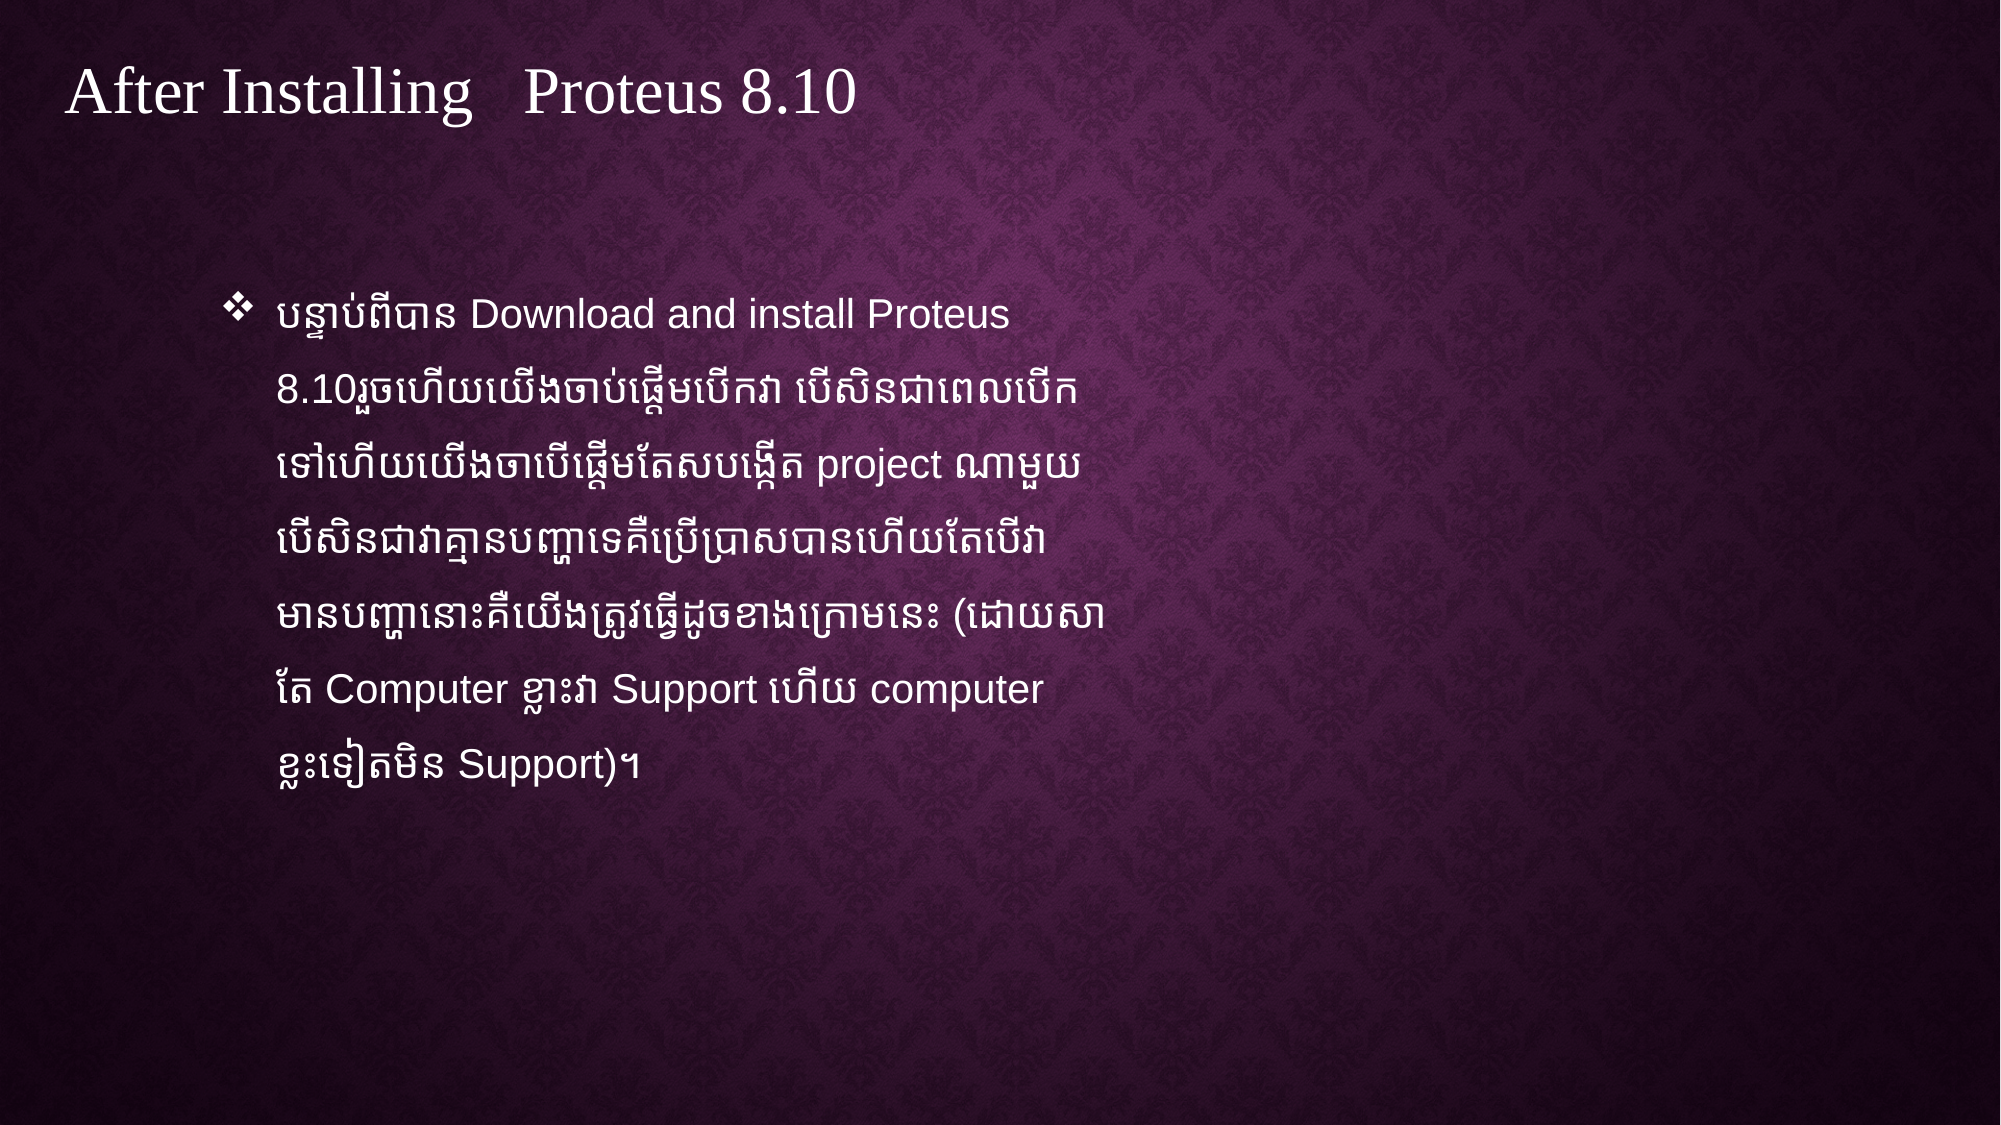

After Installing   Proteus 8.10
បន្ទាប់ពីបាន Download and install Proteus 8.10រួចហើយយើងចាប់ផ្តើមបើកវា​ បើសិនជាពេលបើកទៅហើយយើងចាបើផ្តើមតែសបង្កើត project ណាមួយបើសិនជាវាគ្មានបញ្ហាទេគឺប្រើប្រាសបានហើយតែបើវាមានបញ្ហានោះគឺយើងត្រូវធ្វើដូចខាងក្រោមនេះ (ដោយសាតែ Computer ខ្លាះវា Support ហើយ computer​ ខ្លះទៀតមិន Support)។